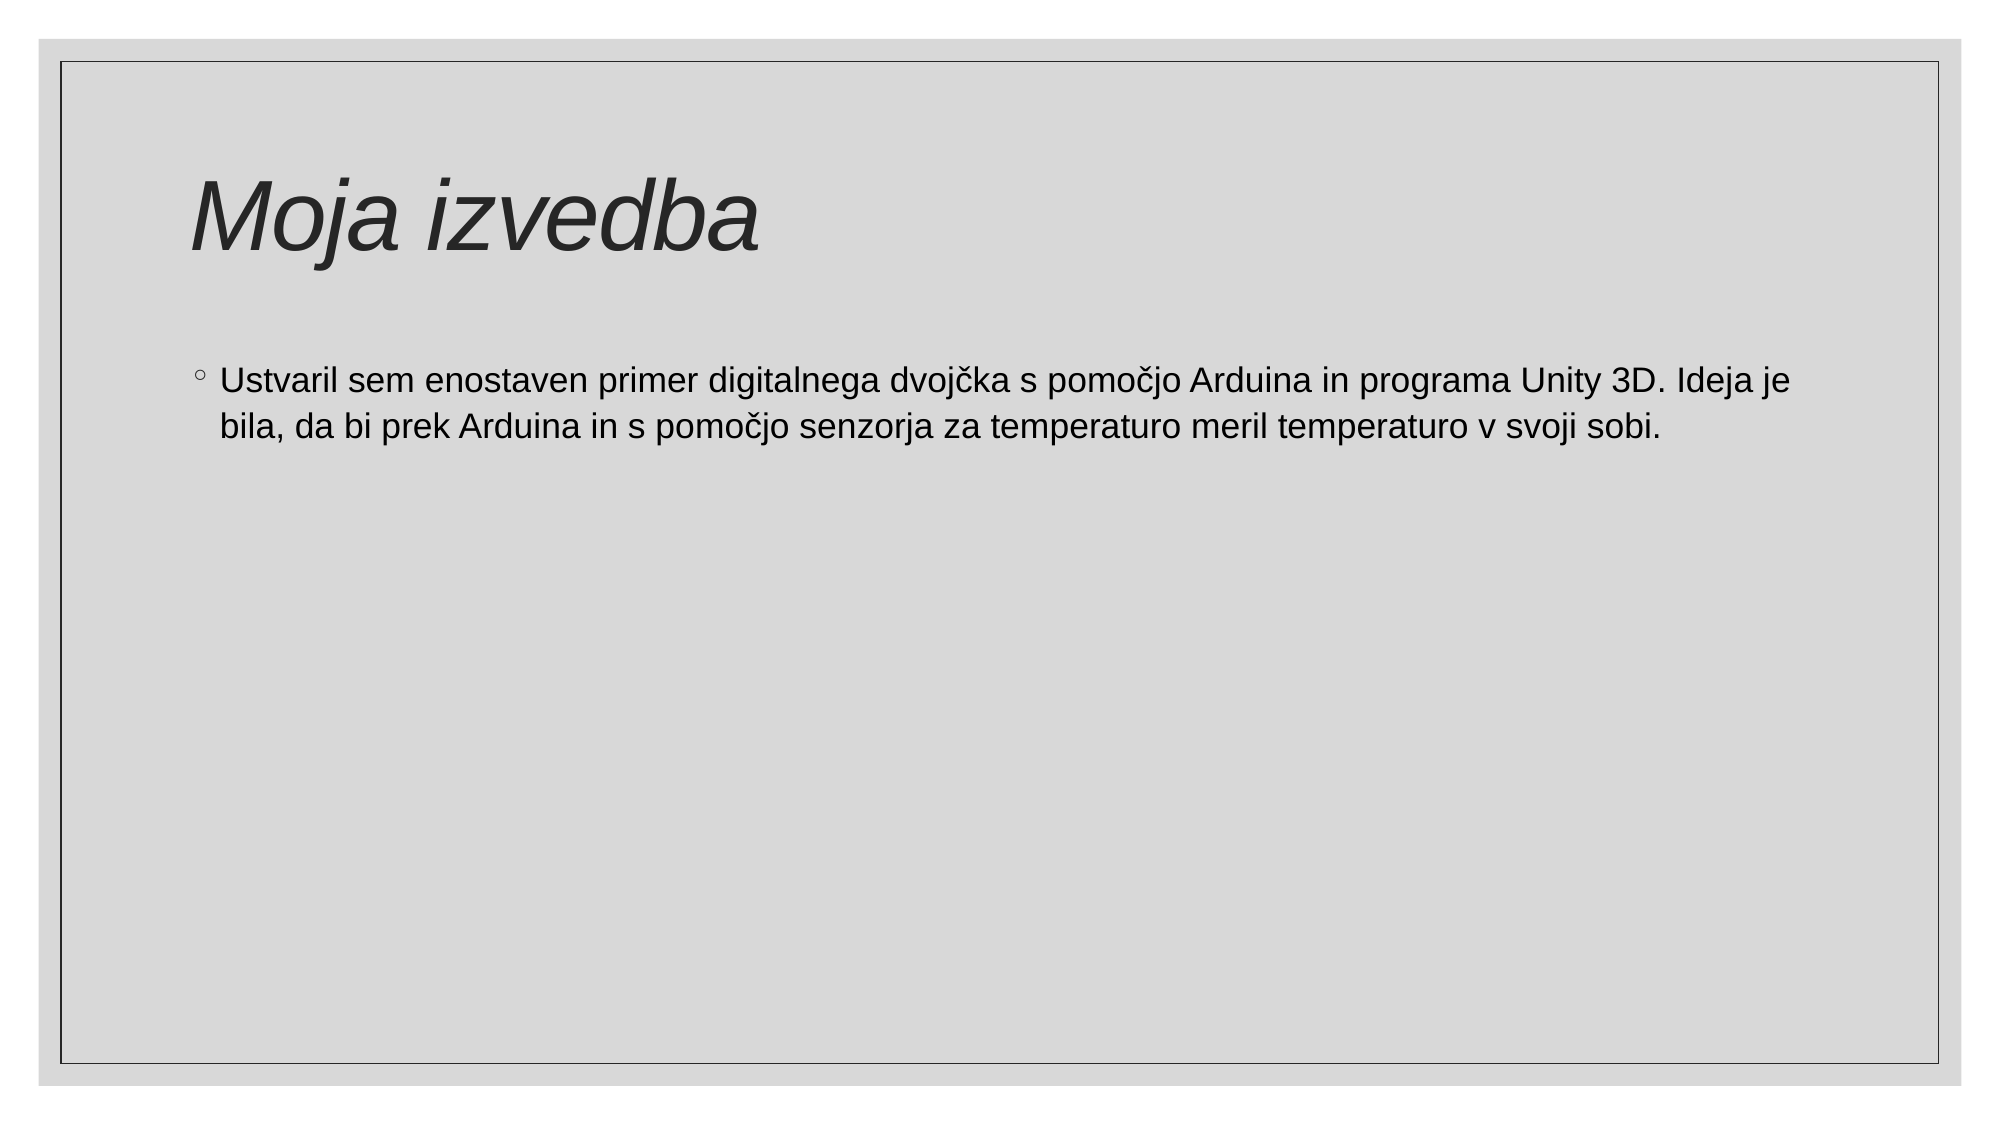

# Moja izvedba
Ustvaril sem enostaven primer digitalnega dvojčka s pomočjo Arduina in programa Unity 3D. Ideja je bila, da bi prek Arduina in s pomočjo senzorja za temperaturo meril temperaturo v svoji sobi.